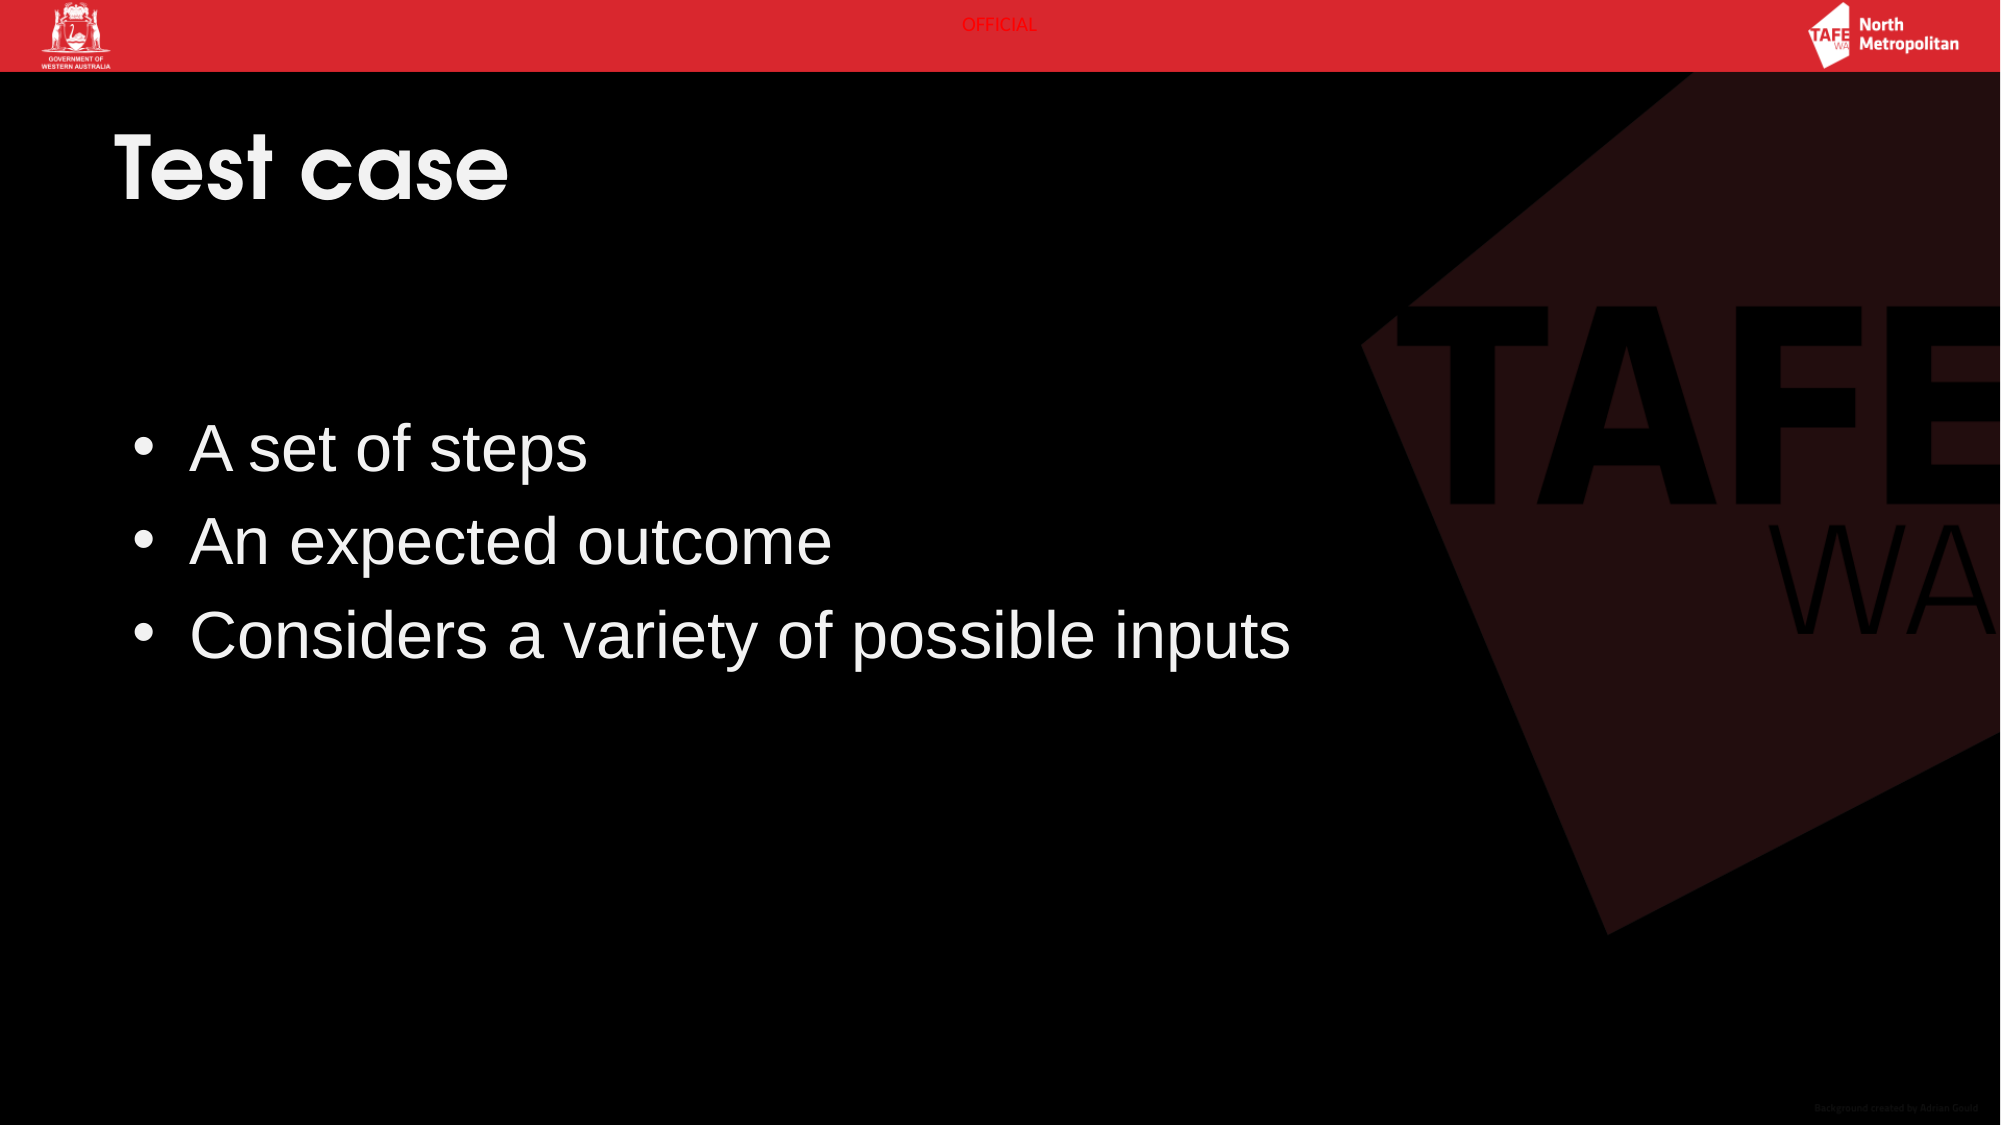

# Test case
A set of steps
An expected outcome
Considers a variety of possible inputs